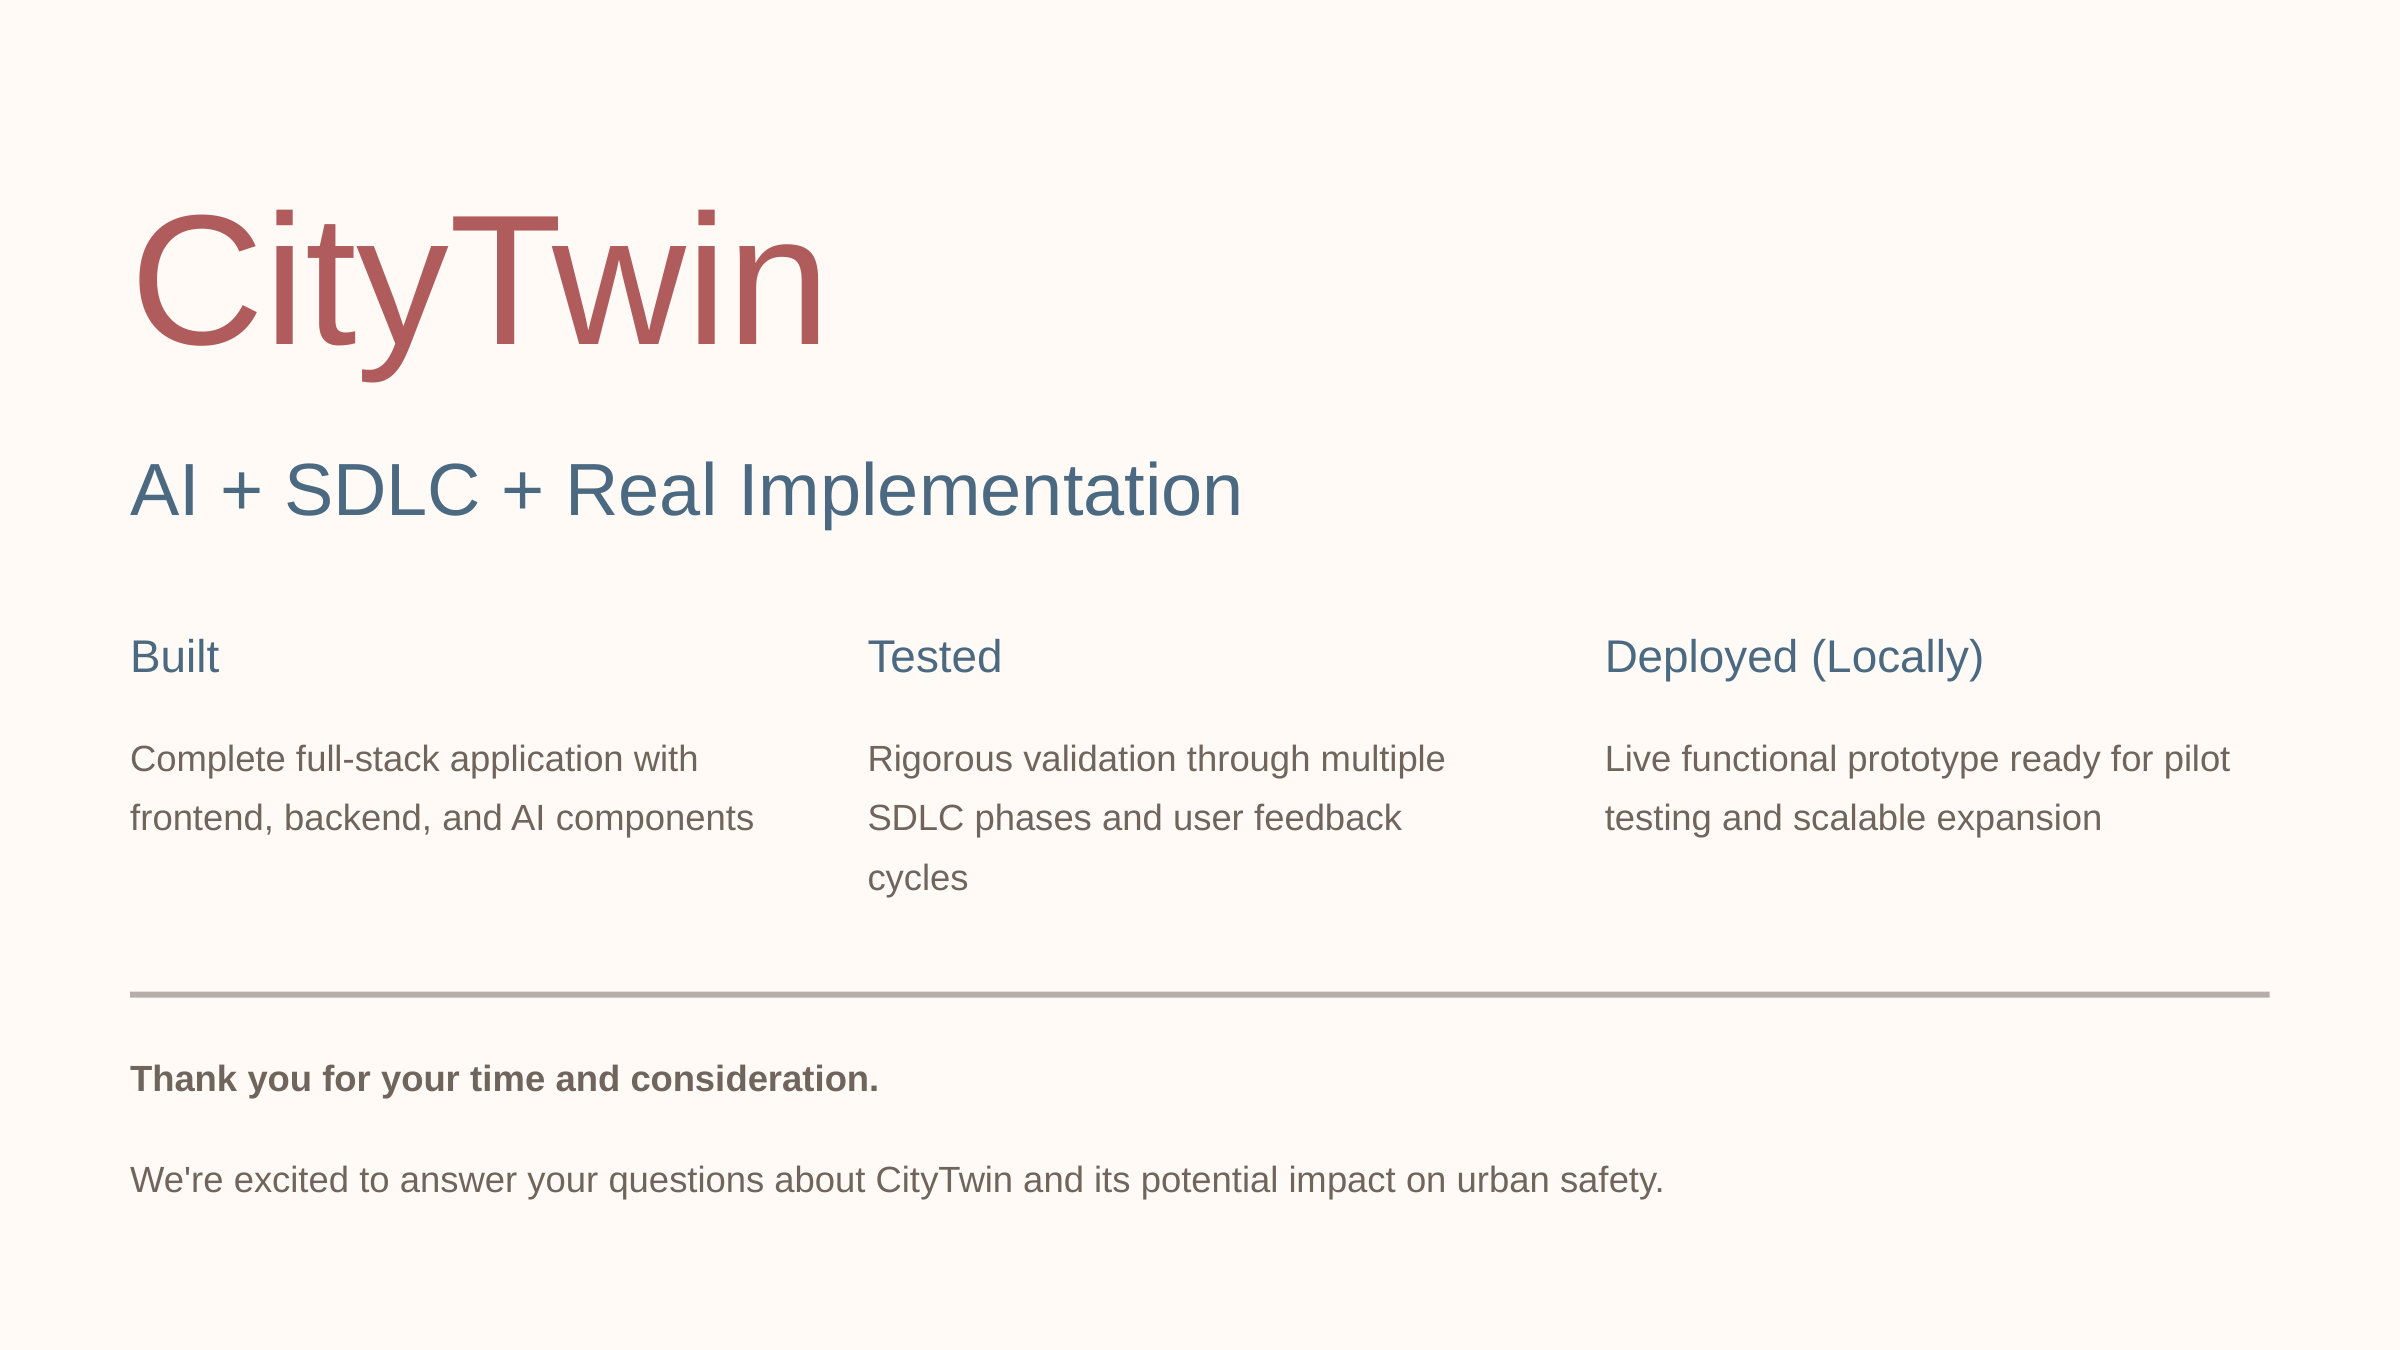

CityTwin
AI + SDLC + Real Implementation
Built
Tested
Deployed (Locally)
Complete full-stack application with frontend, backend, and AI components
Rigorous validation through multiple SDLC phases and user feedback cycles
Live functional prototype ready for pilot testing and scalable expansion

Thank you for your time and consideration.
We're excited to answer your questions about CityTwin and its potential impact on urban safety.